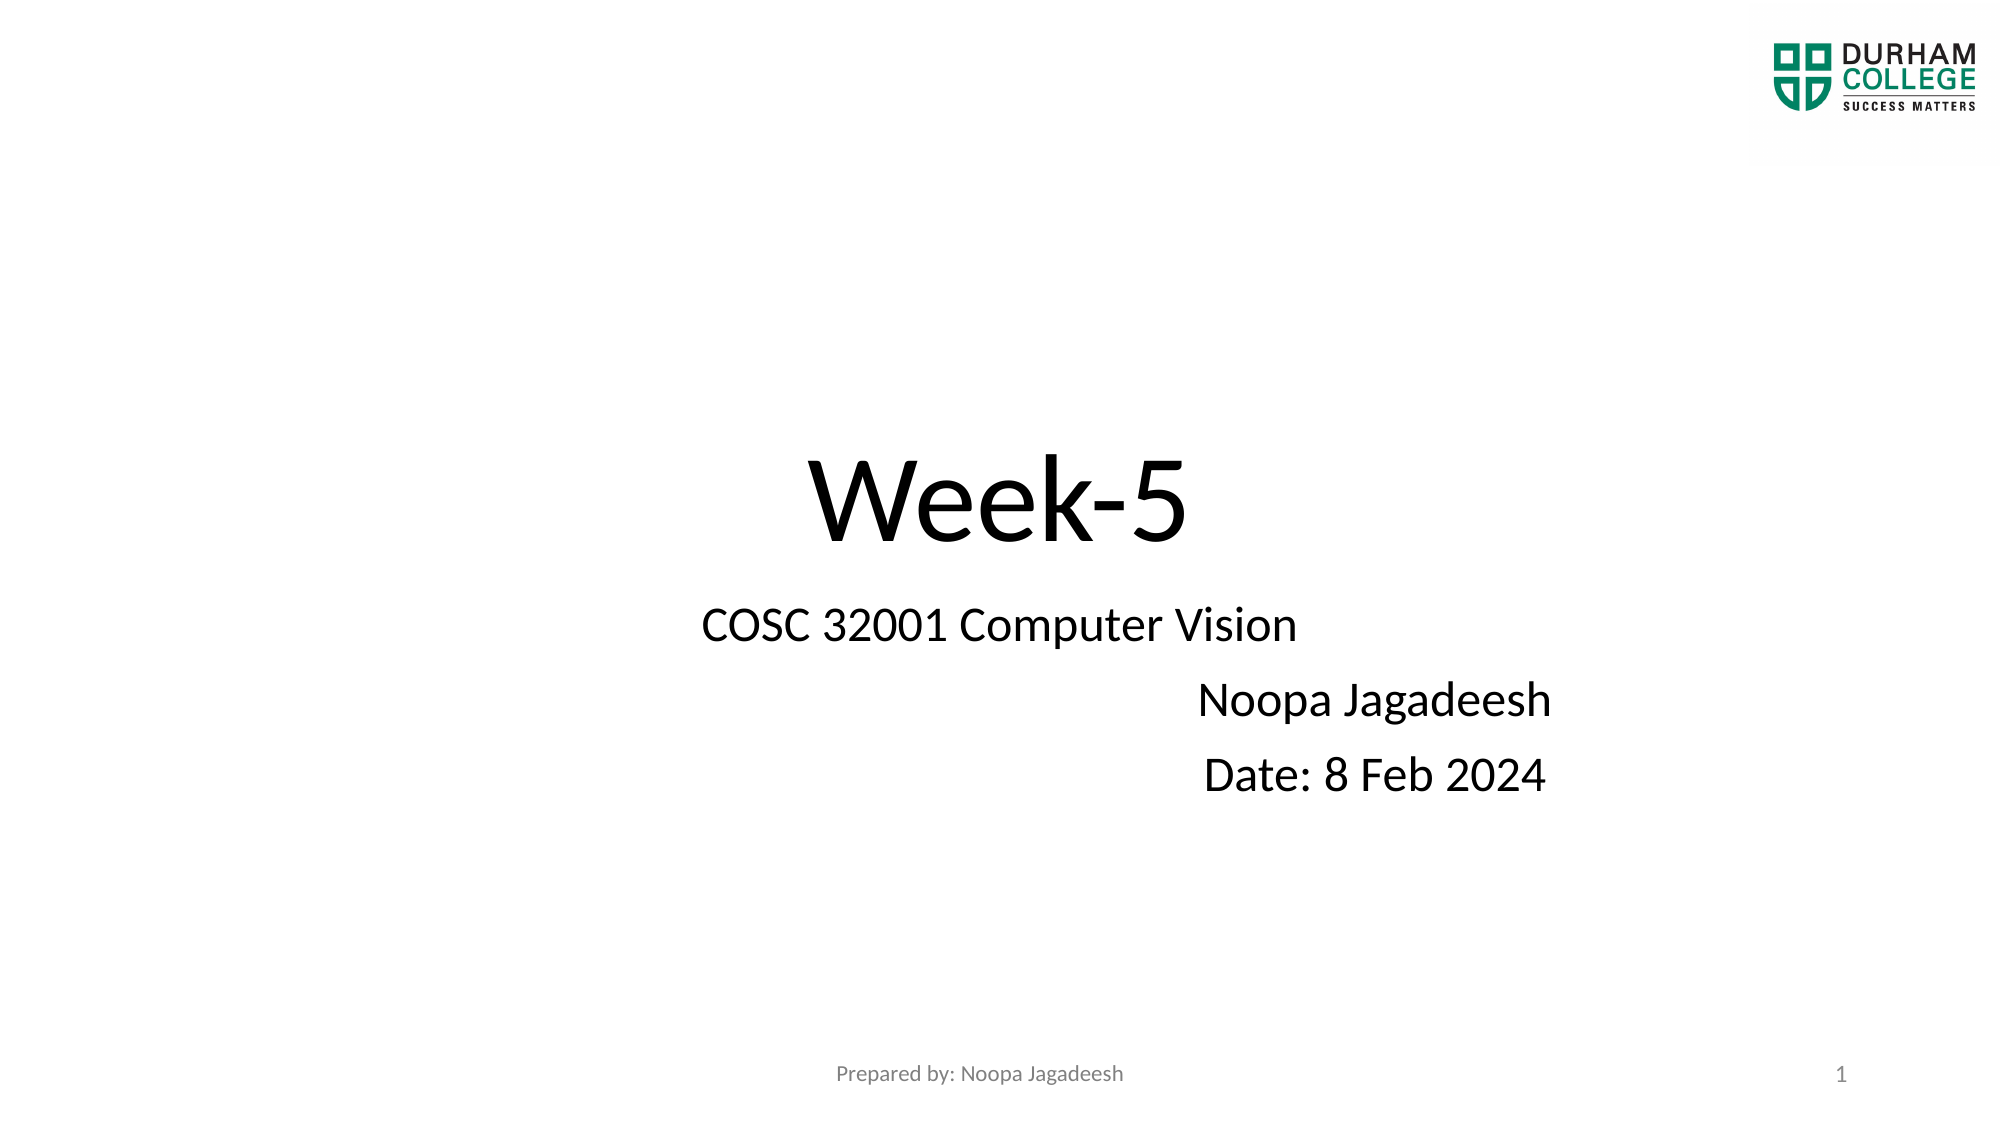

# Week-5
COSC 32001 Computer Vision
				 	Noopa Jagadeesh
                                                       	Date: 8 Feb 2024
1